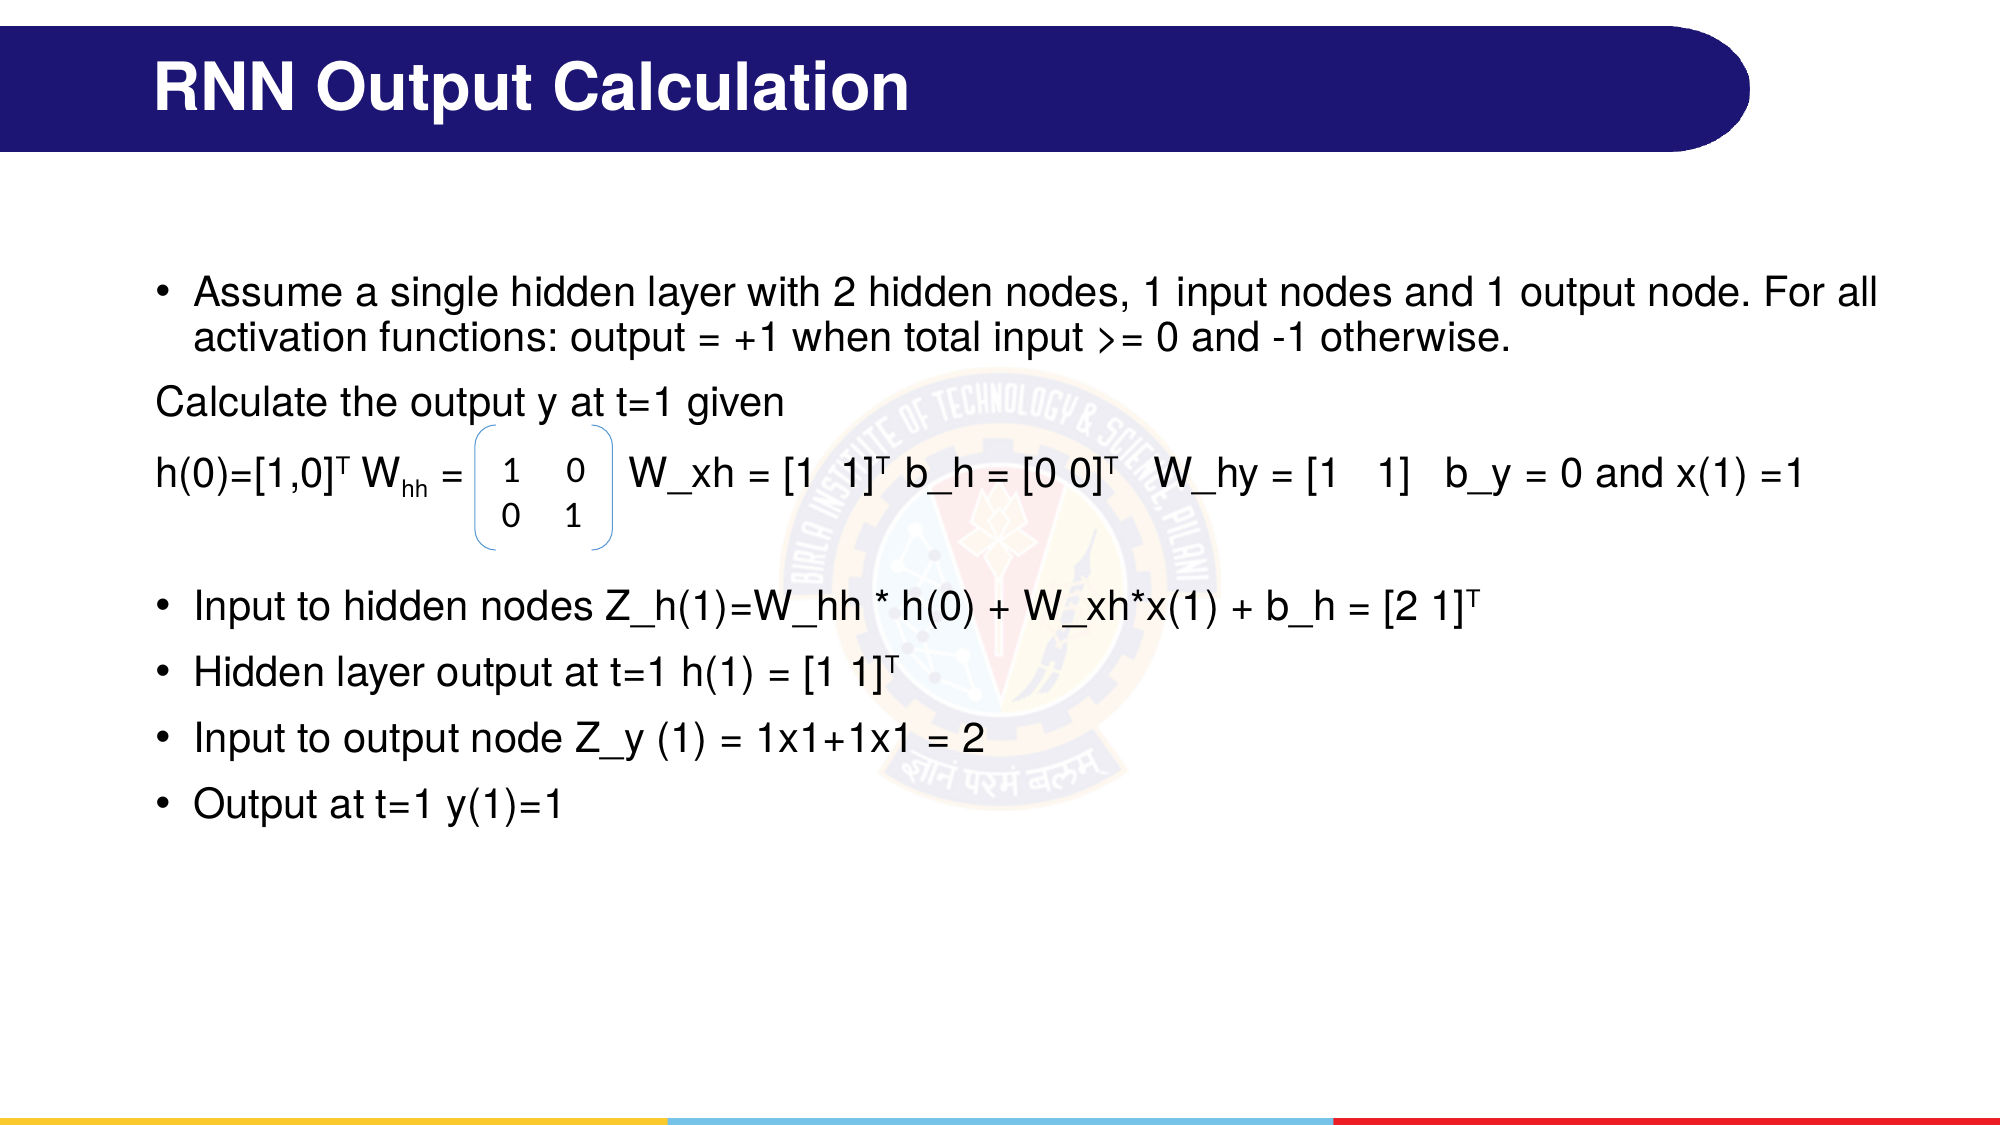

# RNN Output Calculation

Assume a single hidden layer with 2 hidden nodes, 1 input nodes and 1 output node. For all activation functions: output = +1 when total input >= 0 and -1 otherwise.
Calculate the output y at t=1 given
h(0)=[1,0]T Whh =  	  W_xh = [1  1]T	b_h = [0 0]T   W_hy = [1   1]   b_y = 0 and x(1) =1

Input to hidden nodes Z_h(1)=W_hh * h(0) + W_xh*x(1) + b_h = [2 1]T
Hidden layer output at t=1 h(1) = [1 1]T
Input to output node Z_y (1) = 1x1+1x1 = 2
Output at t=1 y(1)=1

 0
0     1